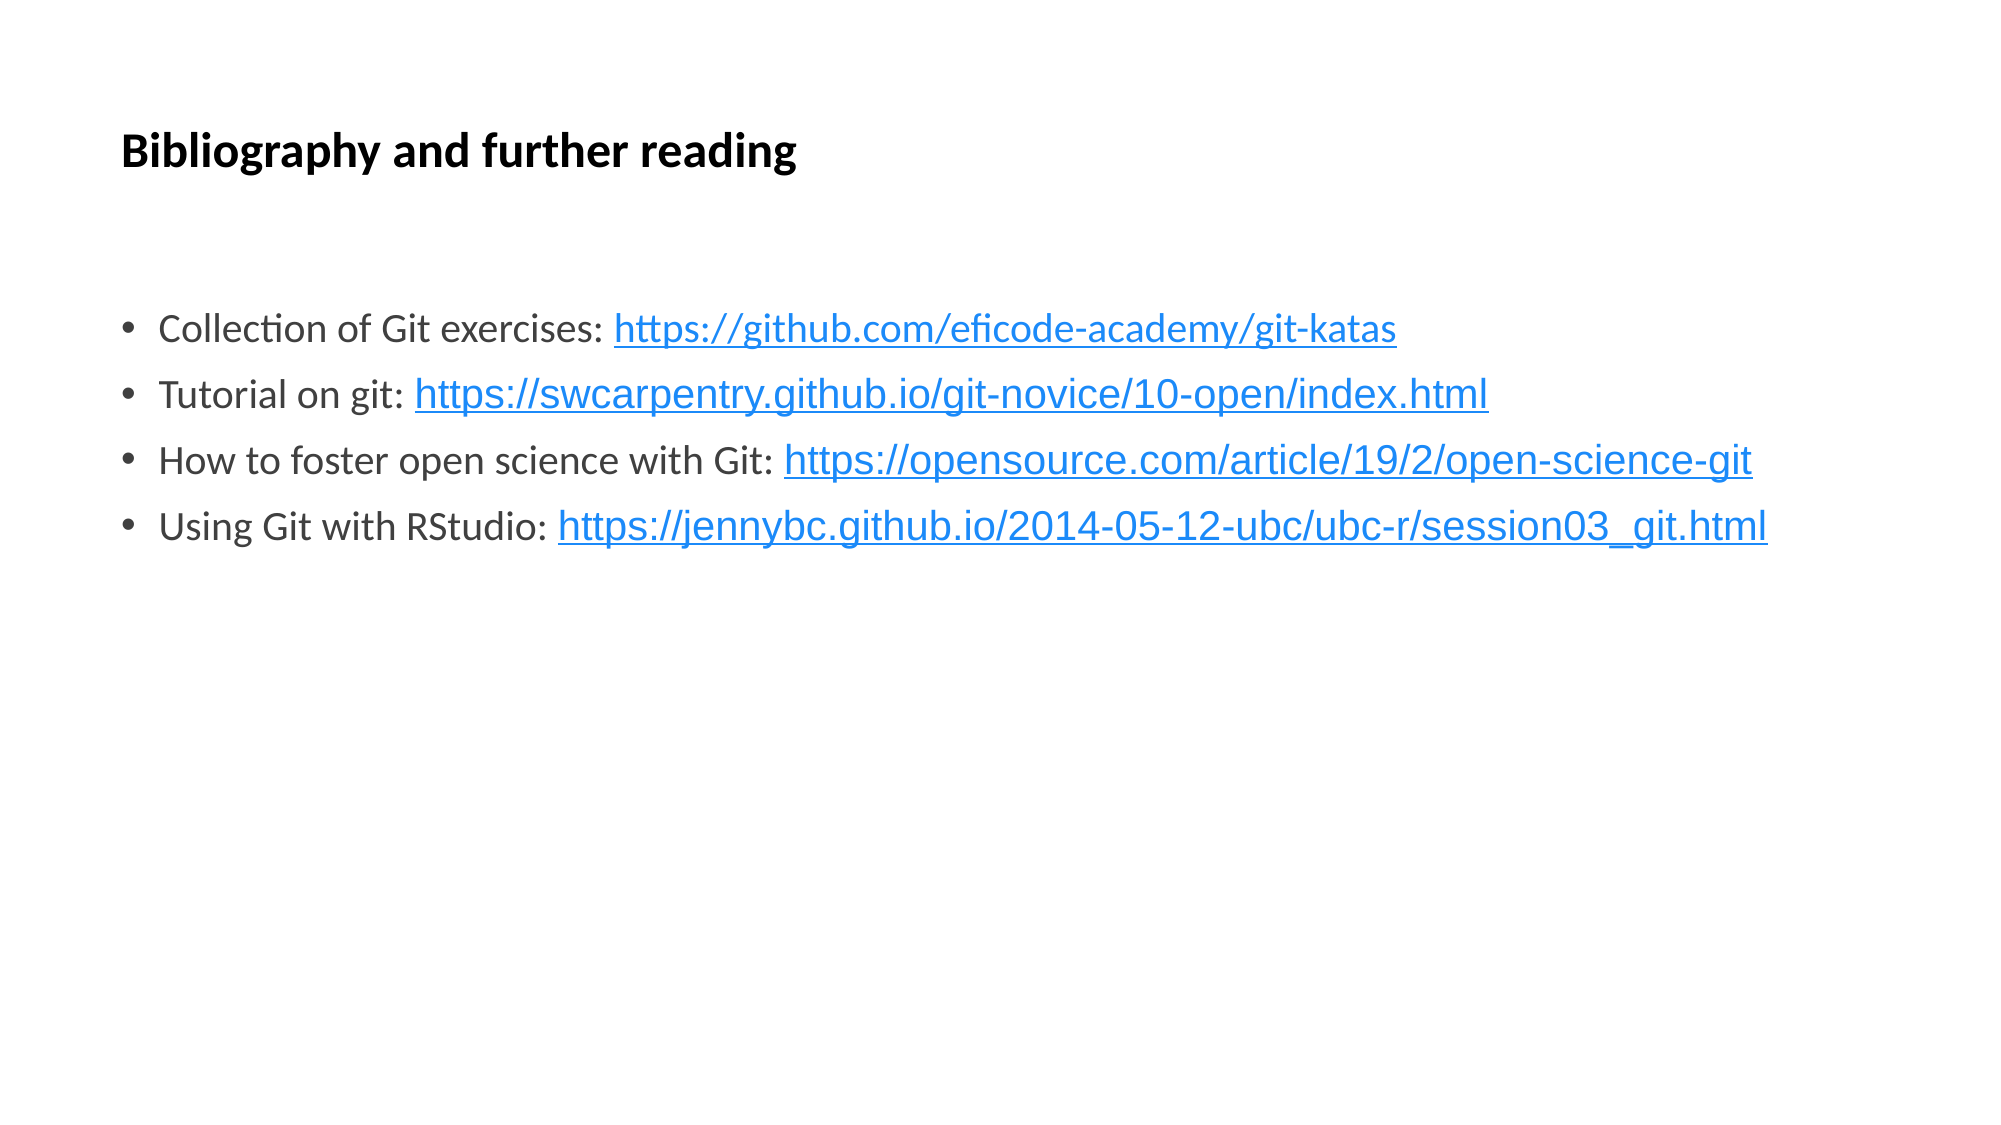

# Bibliography and further reading
Collection of Git exercises: https://github.com/eficode-academy/git-katas
Tutorial on git: https://swcarpentry.github.io/git-novice/10-open/index.html
How to foster open science with Git: https://opensource.com/article/19/2/open-science-git
Using Git with RStudio: https://jennybc.github.io/2014-05-12-ubc/ubc-r/session03_git.html